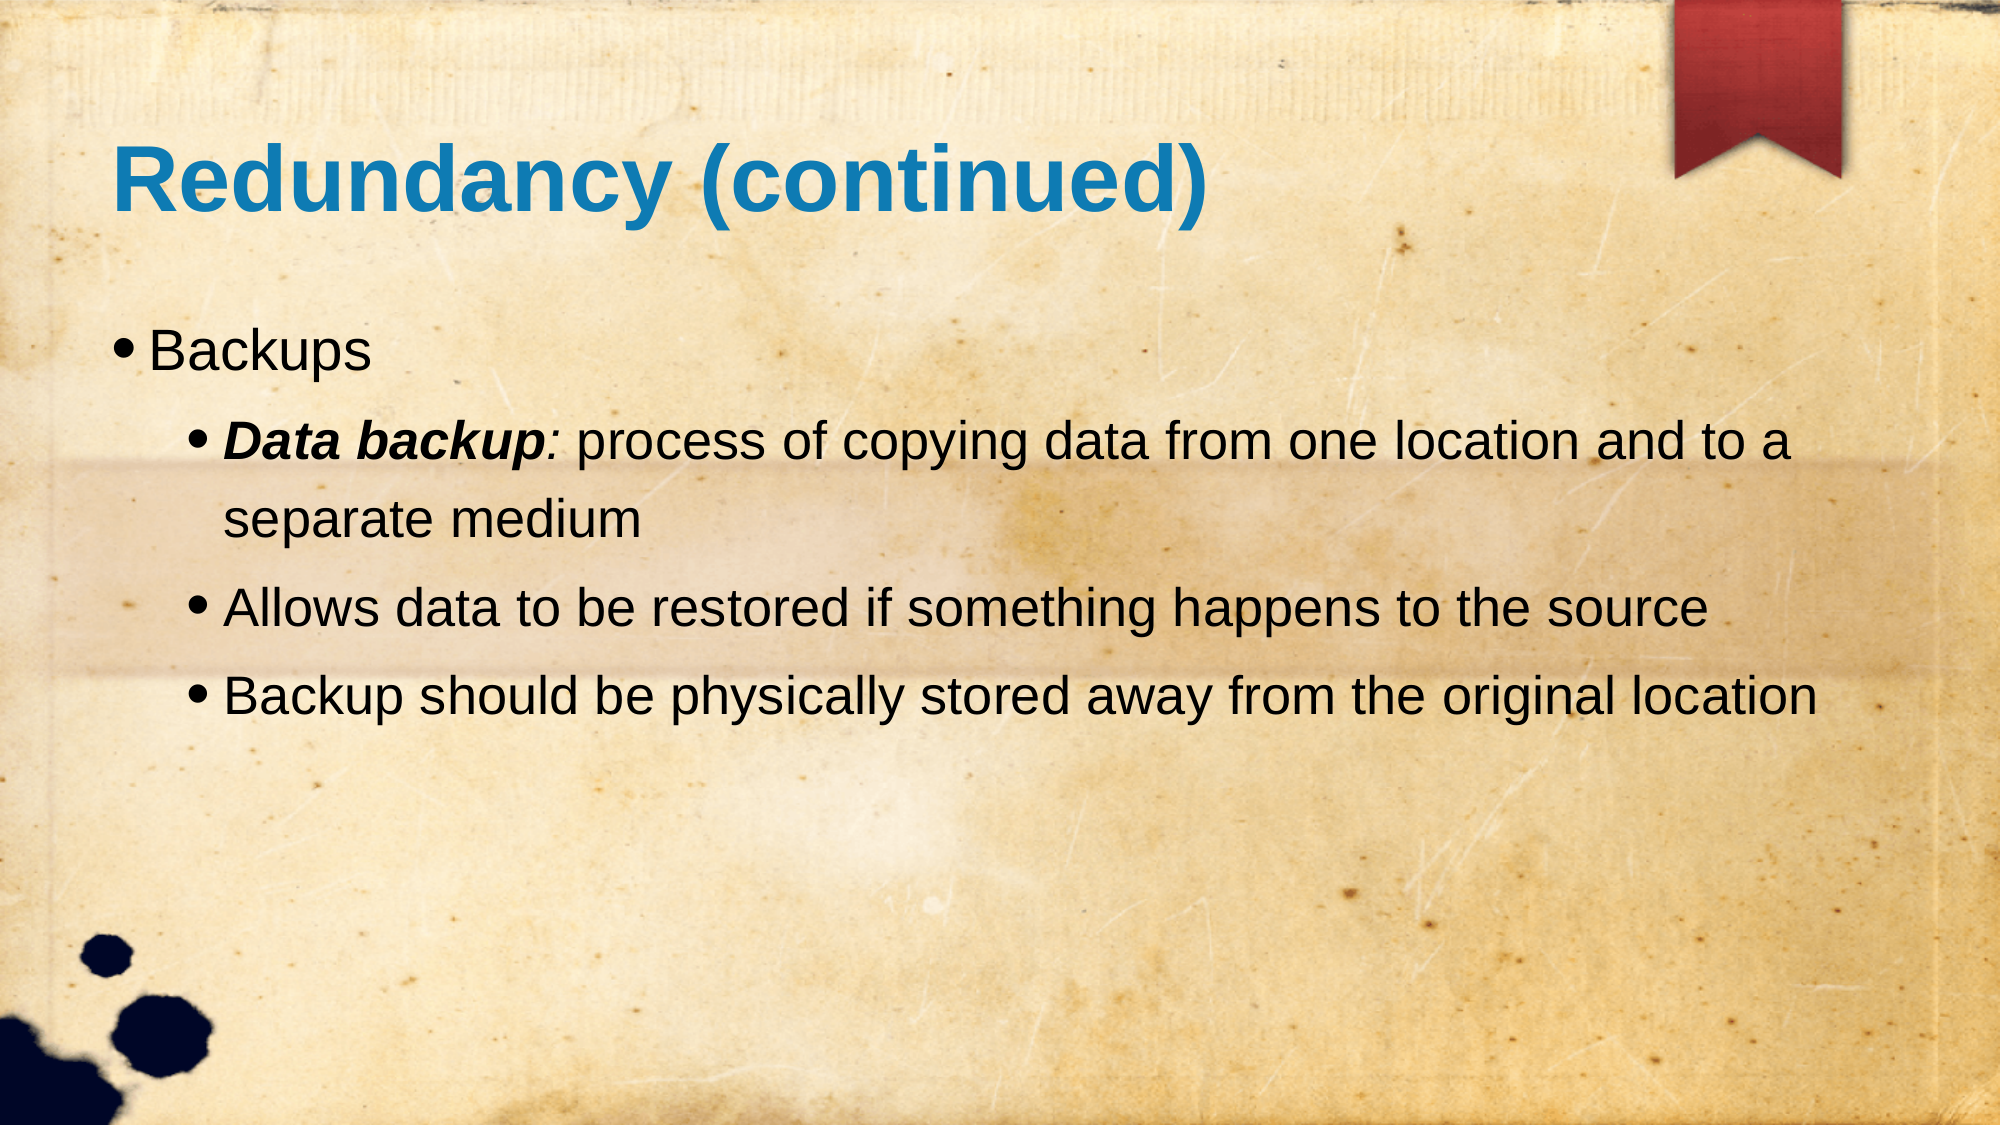

Redundancy (continued)
Backups
Data backup: process of copying data from one location and to a separate medium
Allows data to be restored if something happens to the source
Backup should be physically stored away from the original location